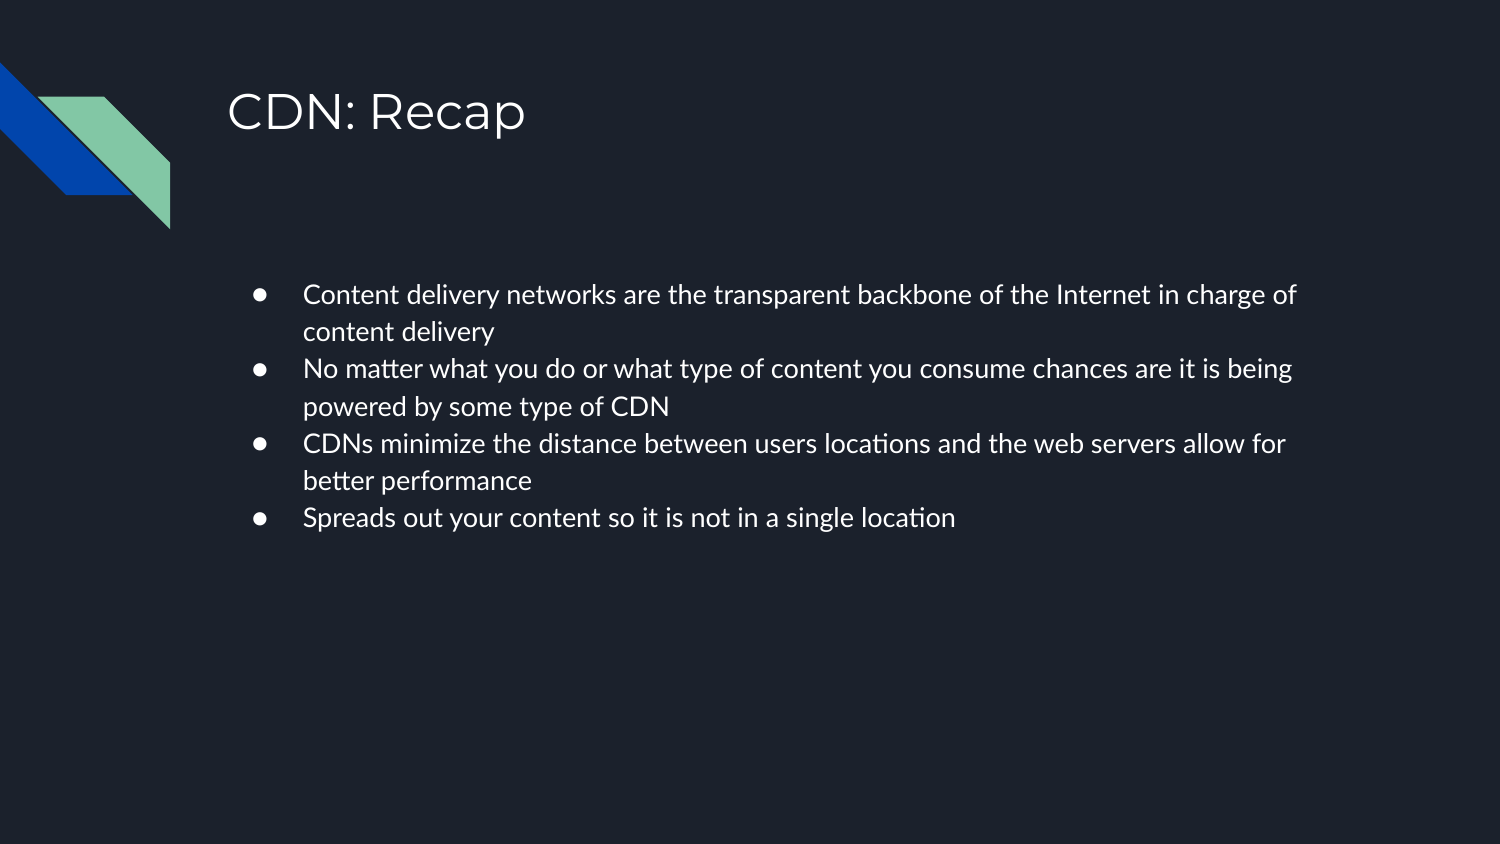

# CDN: Recap
Content delivery networks are the transparent backbone of the Internet in charge of content delivery
No matter what you do or what type of content you consume chances are it is being powered by some type of CDN
CDNs minimize the distance between users locations and the web servers allow for better performance
Spreads out your content so it is not in a single location